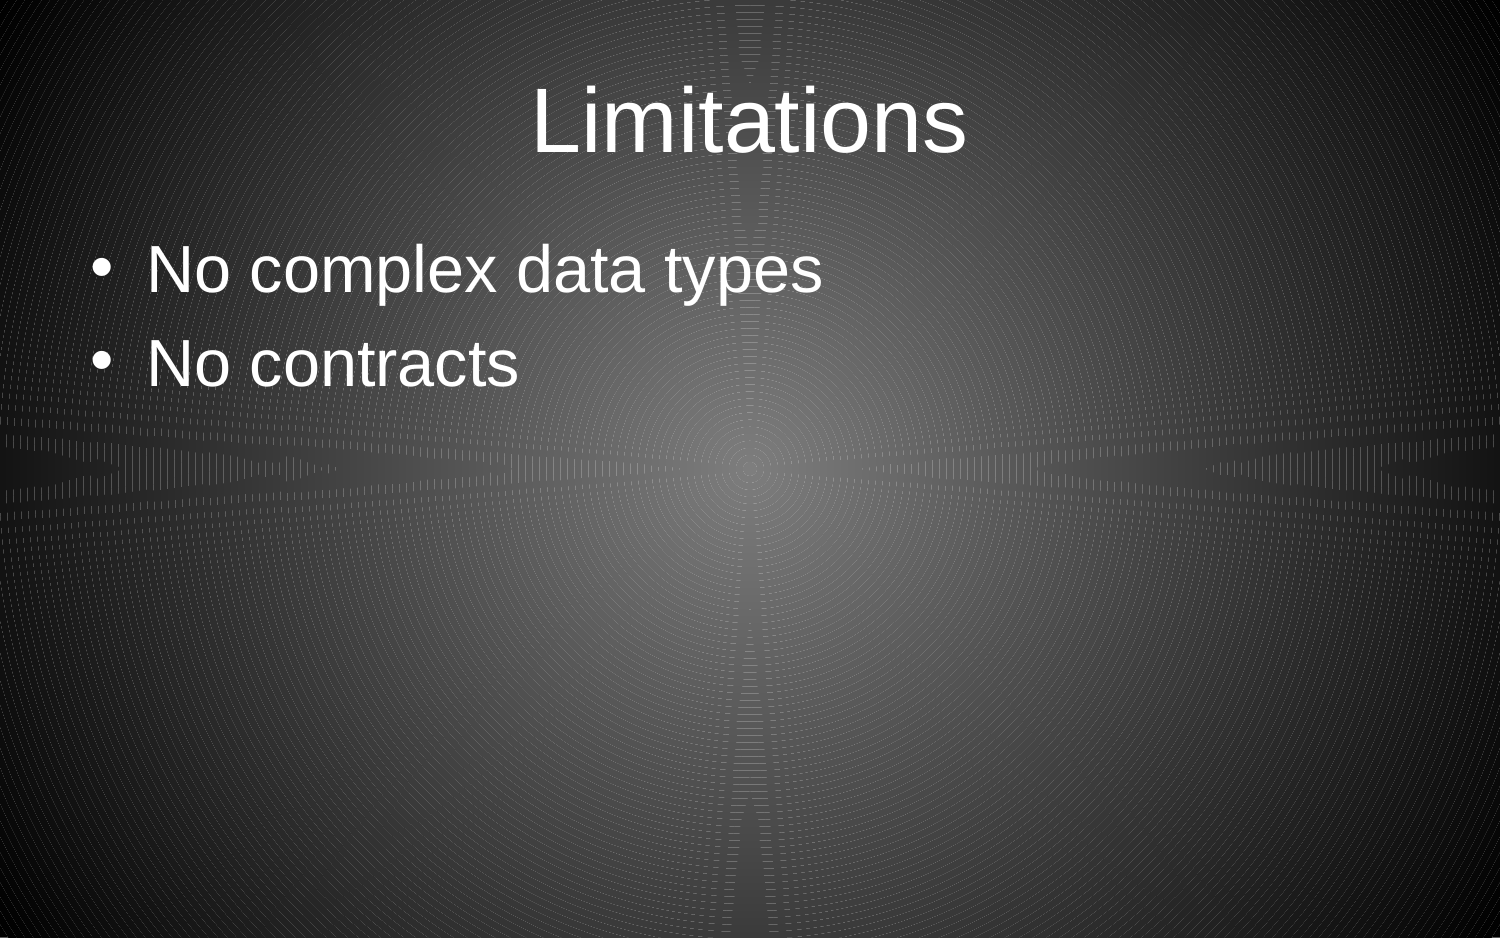

# Limitations
No complex data types
No contracts